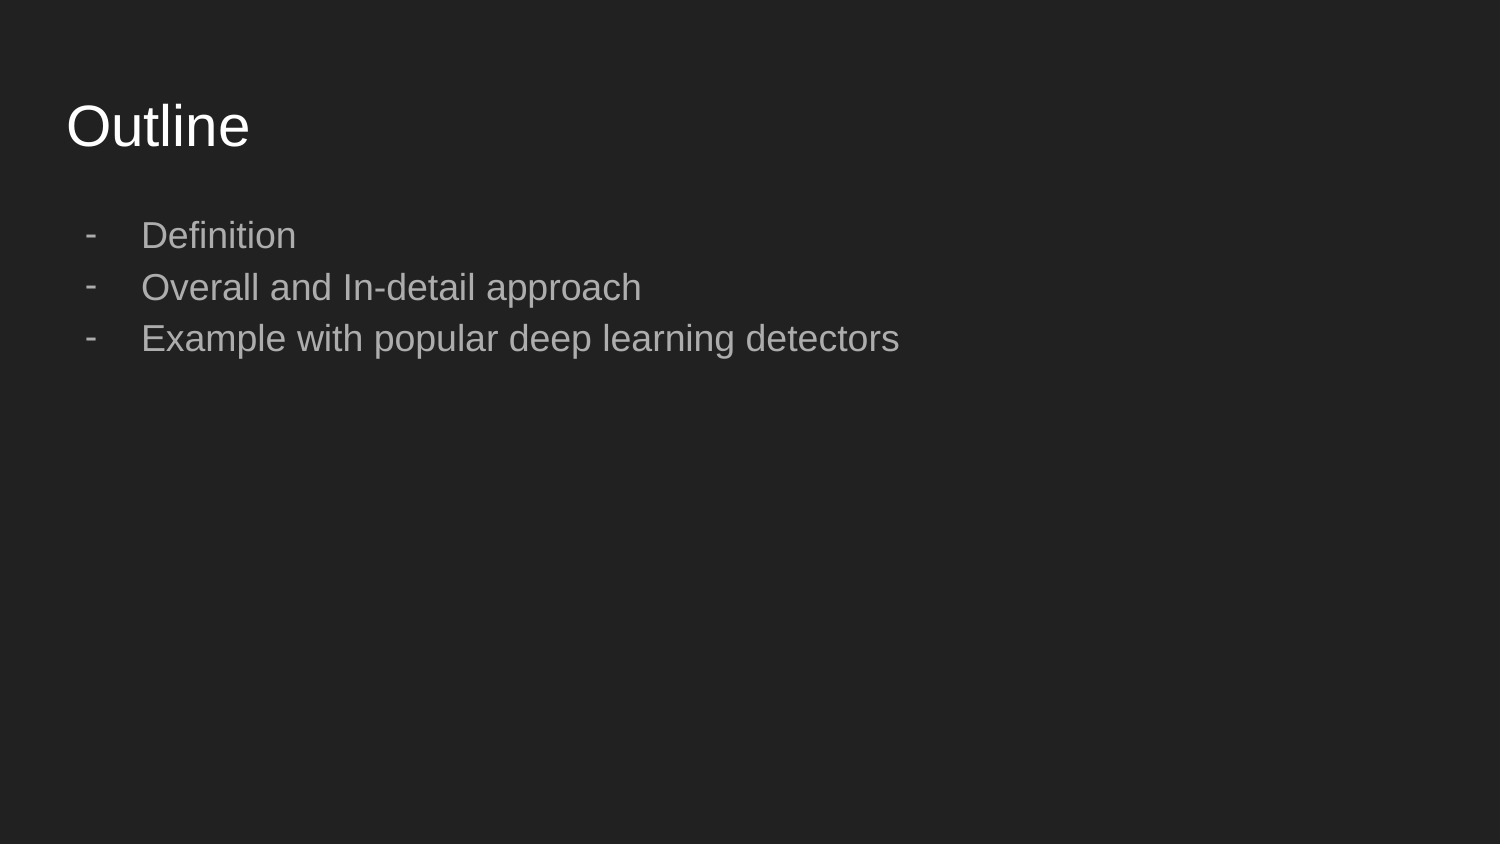

# Outline
Definition
Overall and In-detail approach
Example with popular deep learning detectors